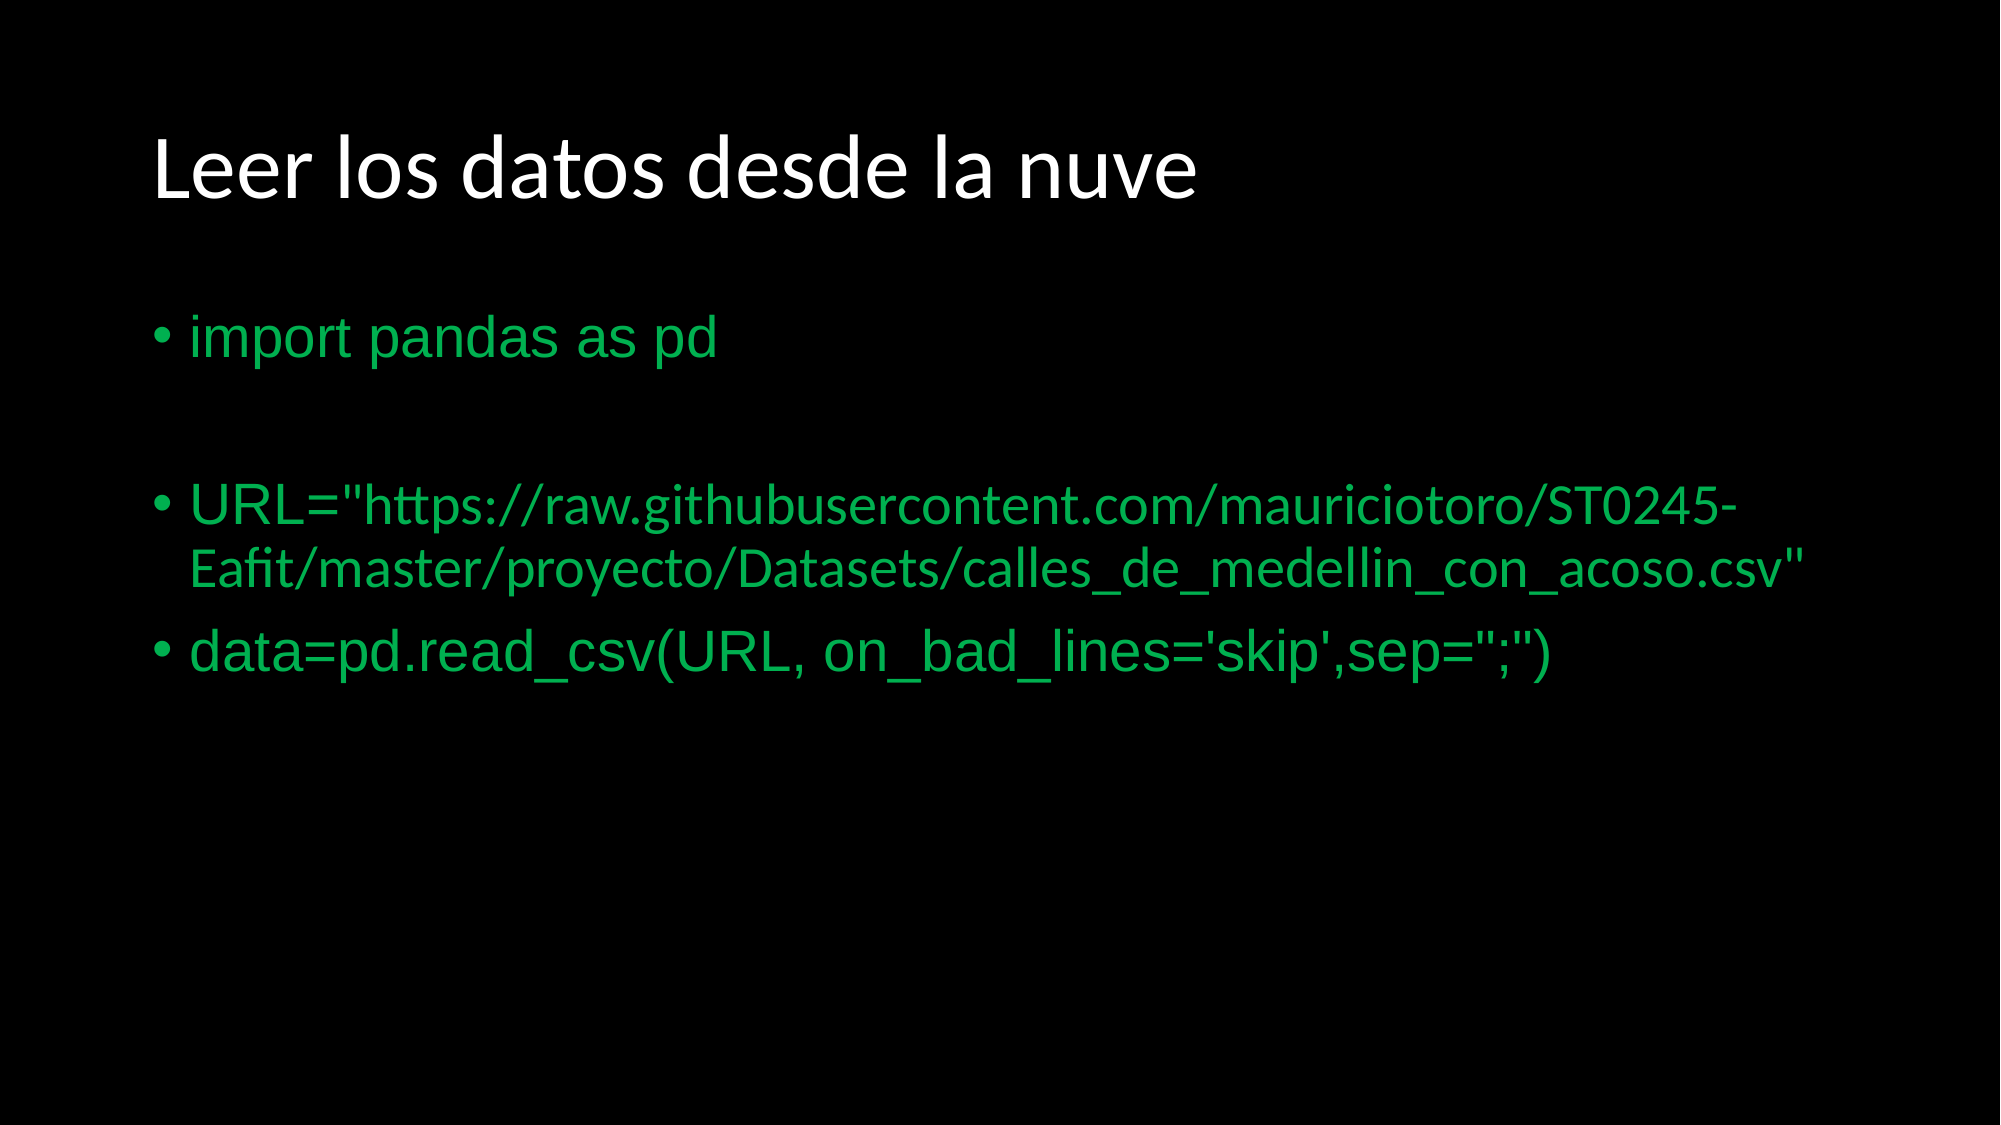

# Leer los datos desde la nuve
import pandas as pd

URL="https://raw.githubusercontent.com/mauriciotoro/ST0245-Eafit/master/proyecto/Datasets/calles_de_medellin_con_acoso.csv"
data=pd.read_csv(URL, on_bad_lines='skip',sep=";")